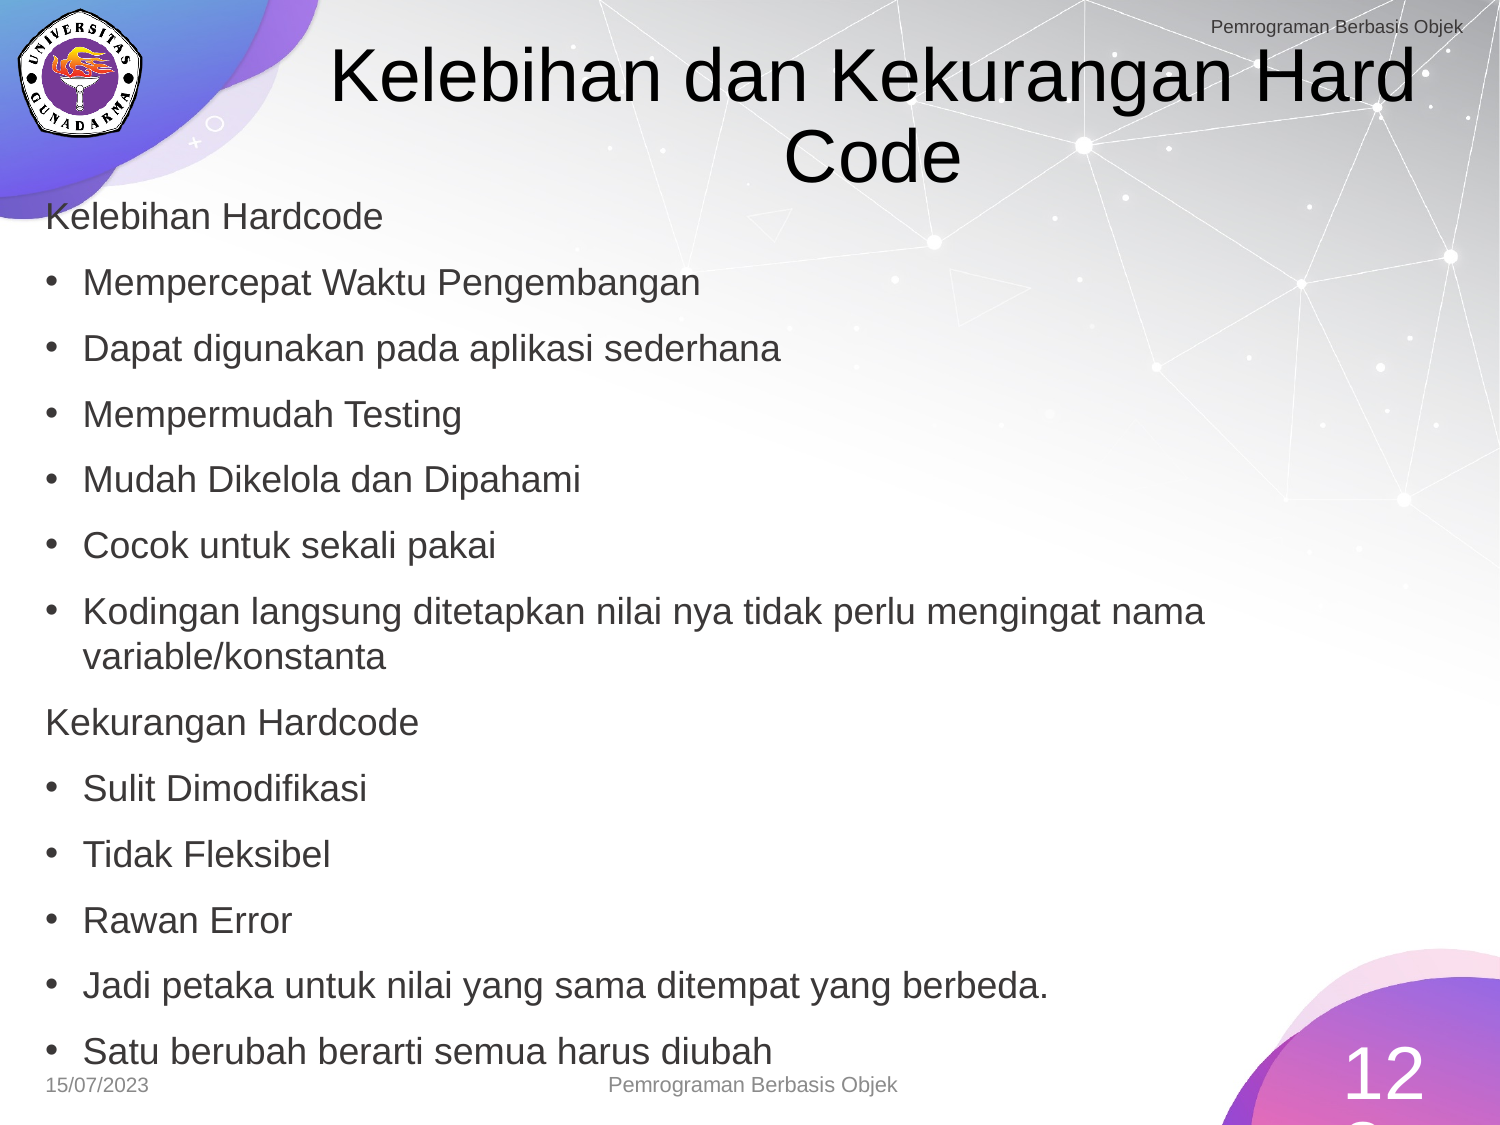

# Kelebihan dan Kekurangan Hard Code
Kelebihan Hardcode
Mempercepat Waktu Pengembangan
Dapat digunakan pada aplikasi sederhana
Mempermudah Testing
Mudah Dikelola dan Dipahami
Cocok untuk sekali pakai
Kodingan langsung ditetapkan nilai nya tidak perlu mengingat nama variable/konstanta
Kekurangan Hardcode
Sulit Dimodifikasi
Tidak Fleksibel
Rawan Error
Jadi petaka untuk nilai yang sama ditempat yang berbeda.
Satu berubah berarti semua harus diubah
128
Pemrograman Berbasis Objek
15/07/2023